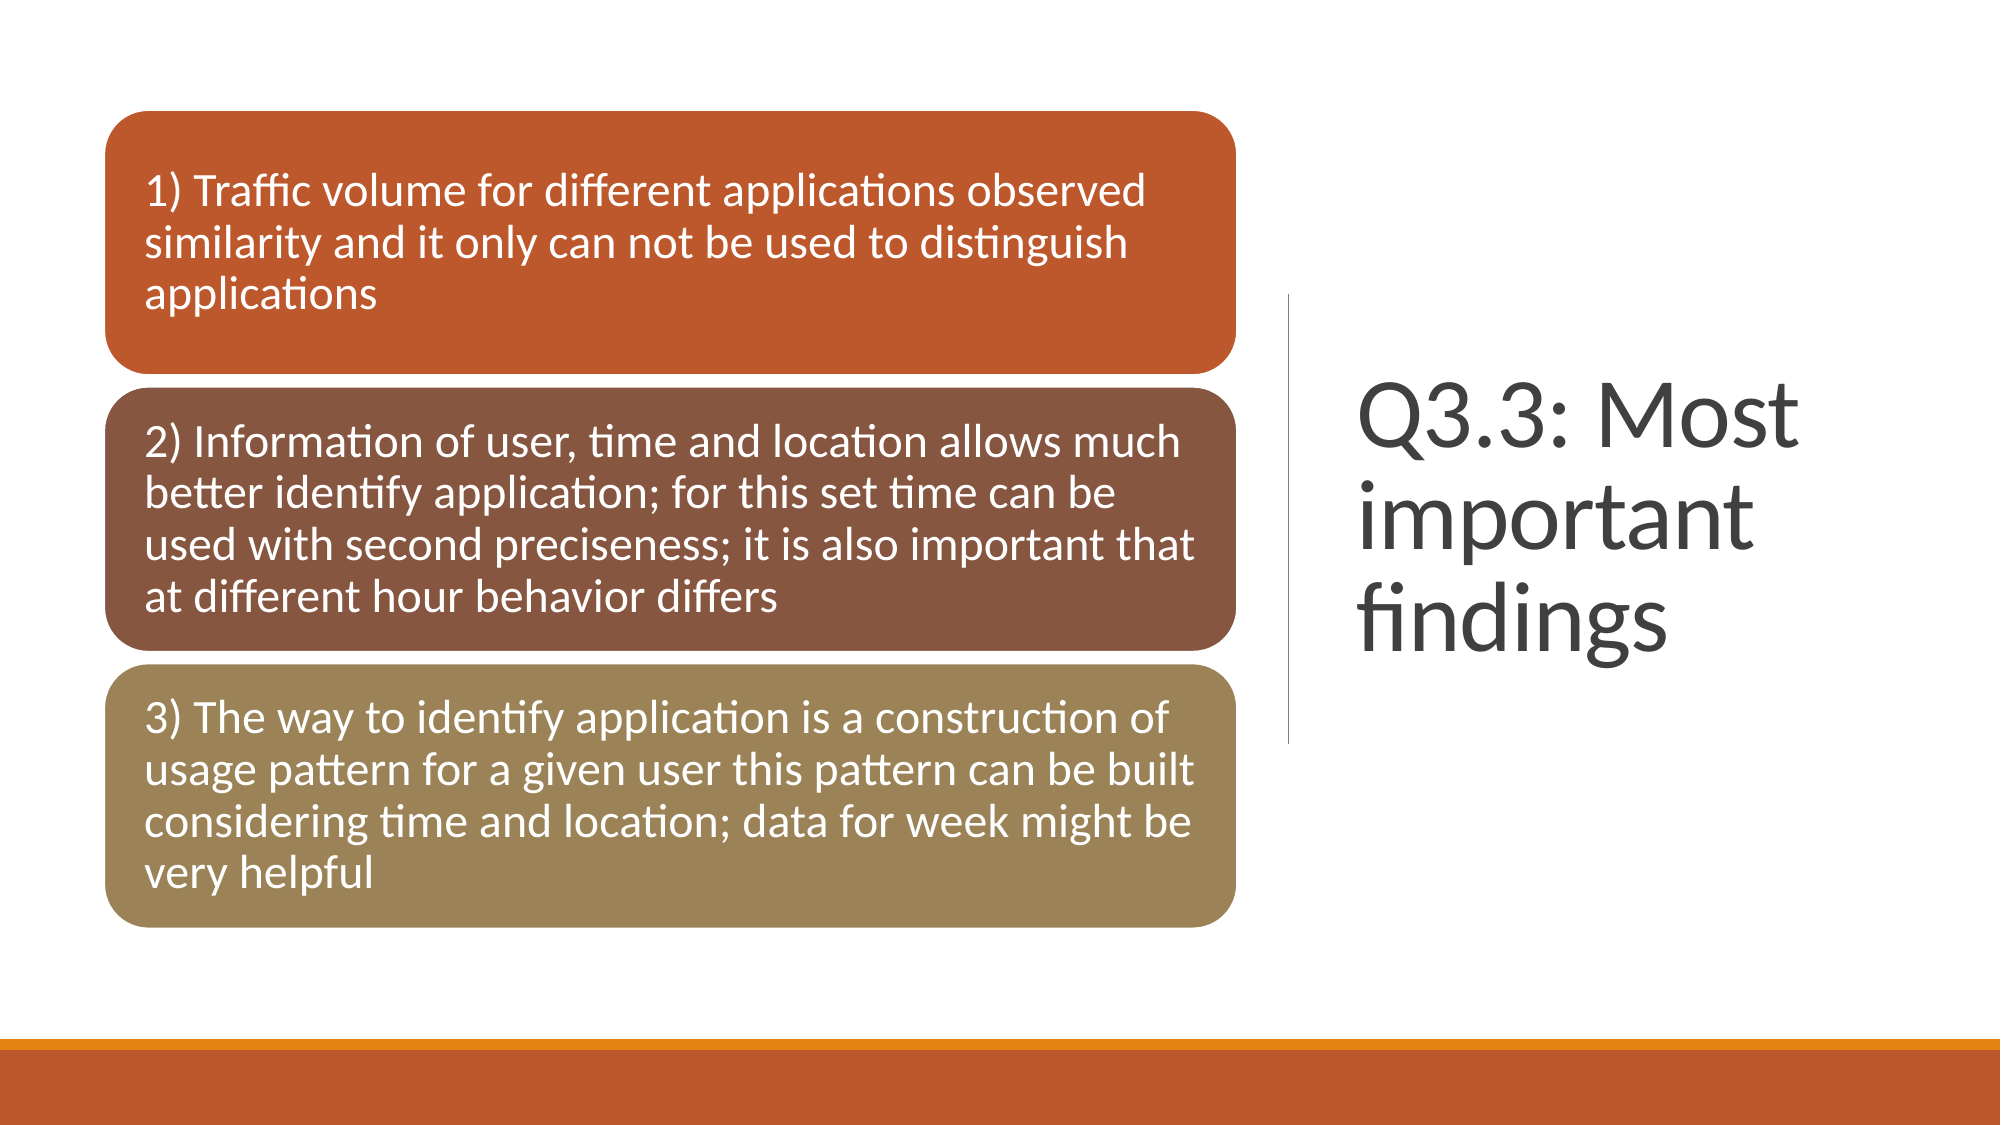

# Q3.3: Most important findings
1) Traffic volume for different applications observed similarity and it only can not be used to distinguish applications
2) Information of user, time and location allows much better identify application; for this set time can be used with second preciseness; it is also important that at different hour behavior differs
3) The way to identify application is a construction of usage pattern for a given user this pattern can be built considering time and location; data for week might be very helpful